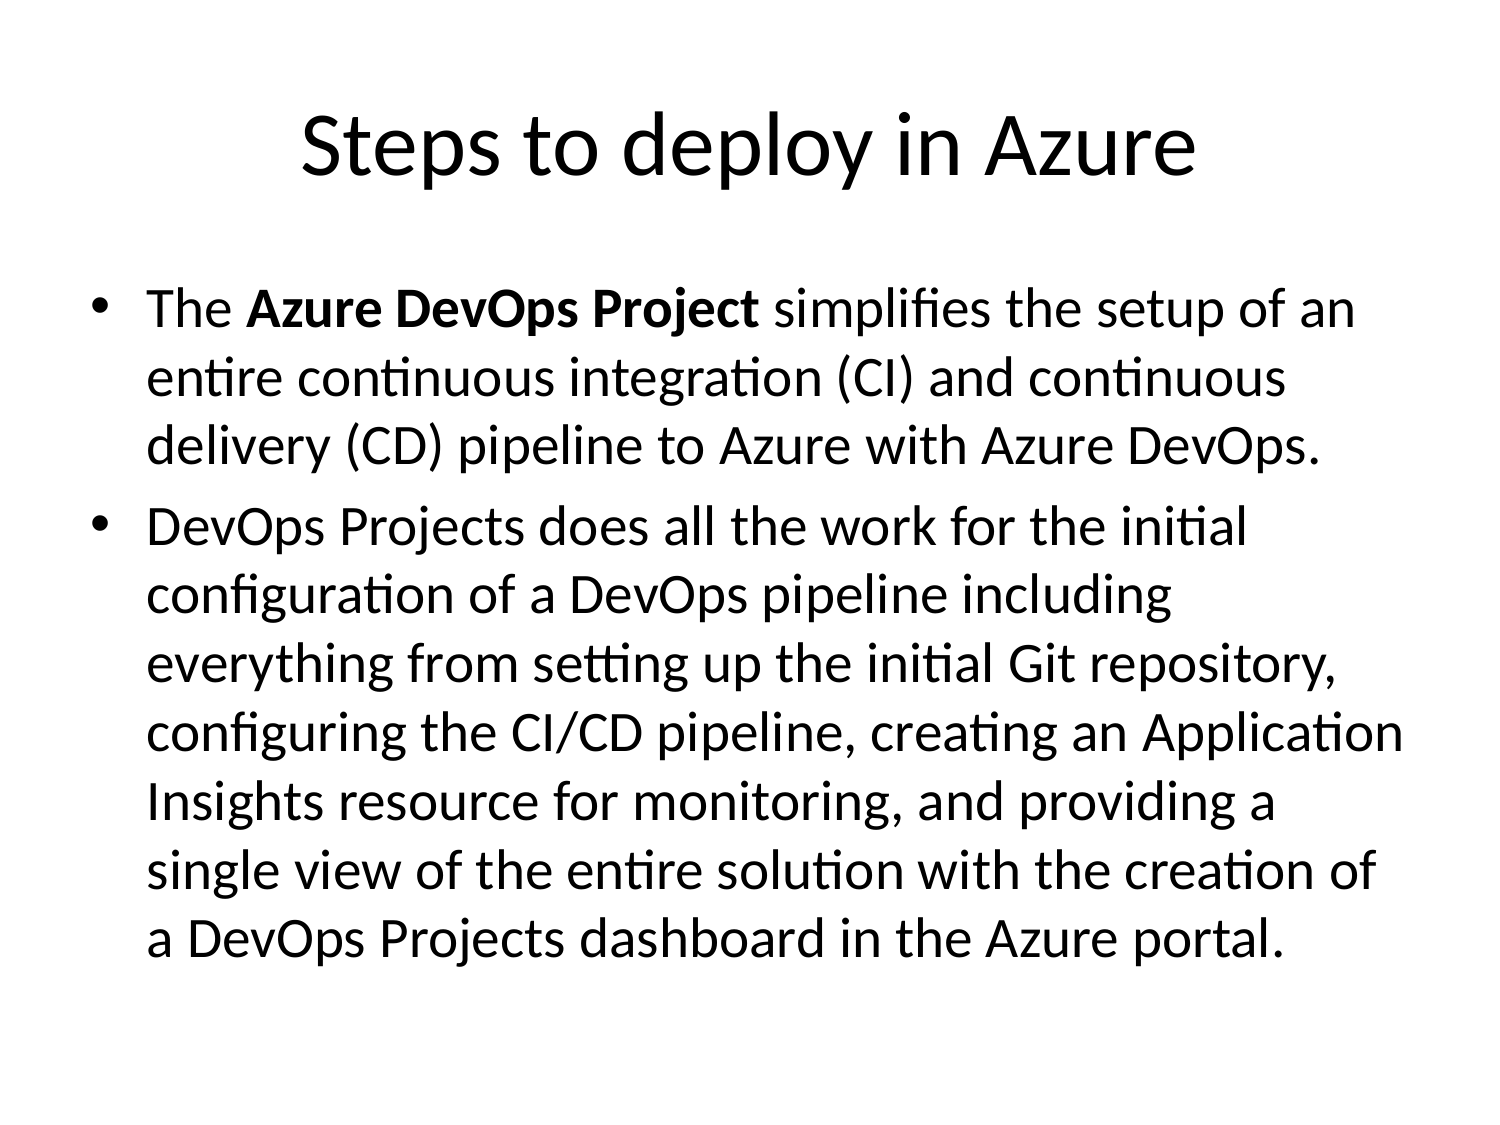

# Steps to deploy in Azure
The Azure DevOps Project simplifies the setup of an entire continuous integration (CI) and continuous delivery (CD) pipeline to Azure with Azure DevOps.
DevOps Projects does all the work for the initial configuration of a DevOps pipeline including everything from setting up the initial Git repository, configuring the CI/CD pipeline, creating an Application Insights resource for monitoring, and providing a single view of the entire solution with the creation of a DevOps Projects dashboard in the Azure portal.